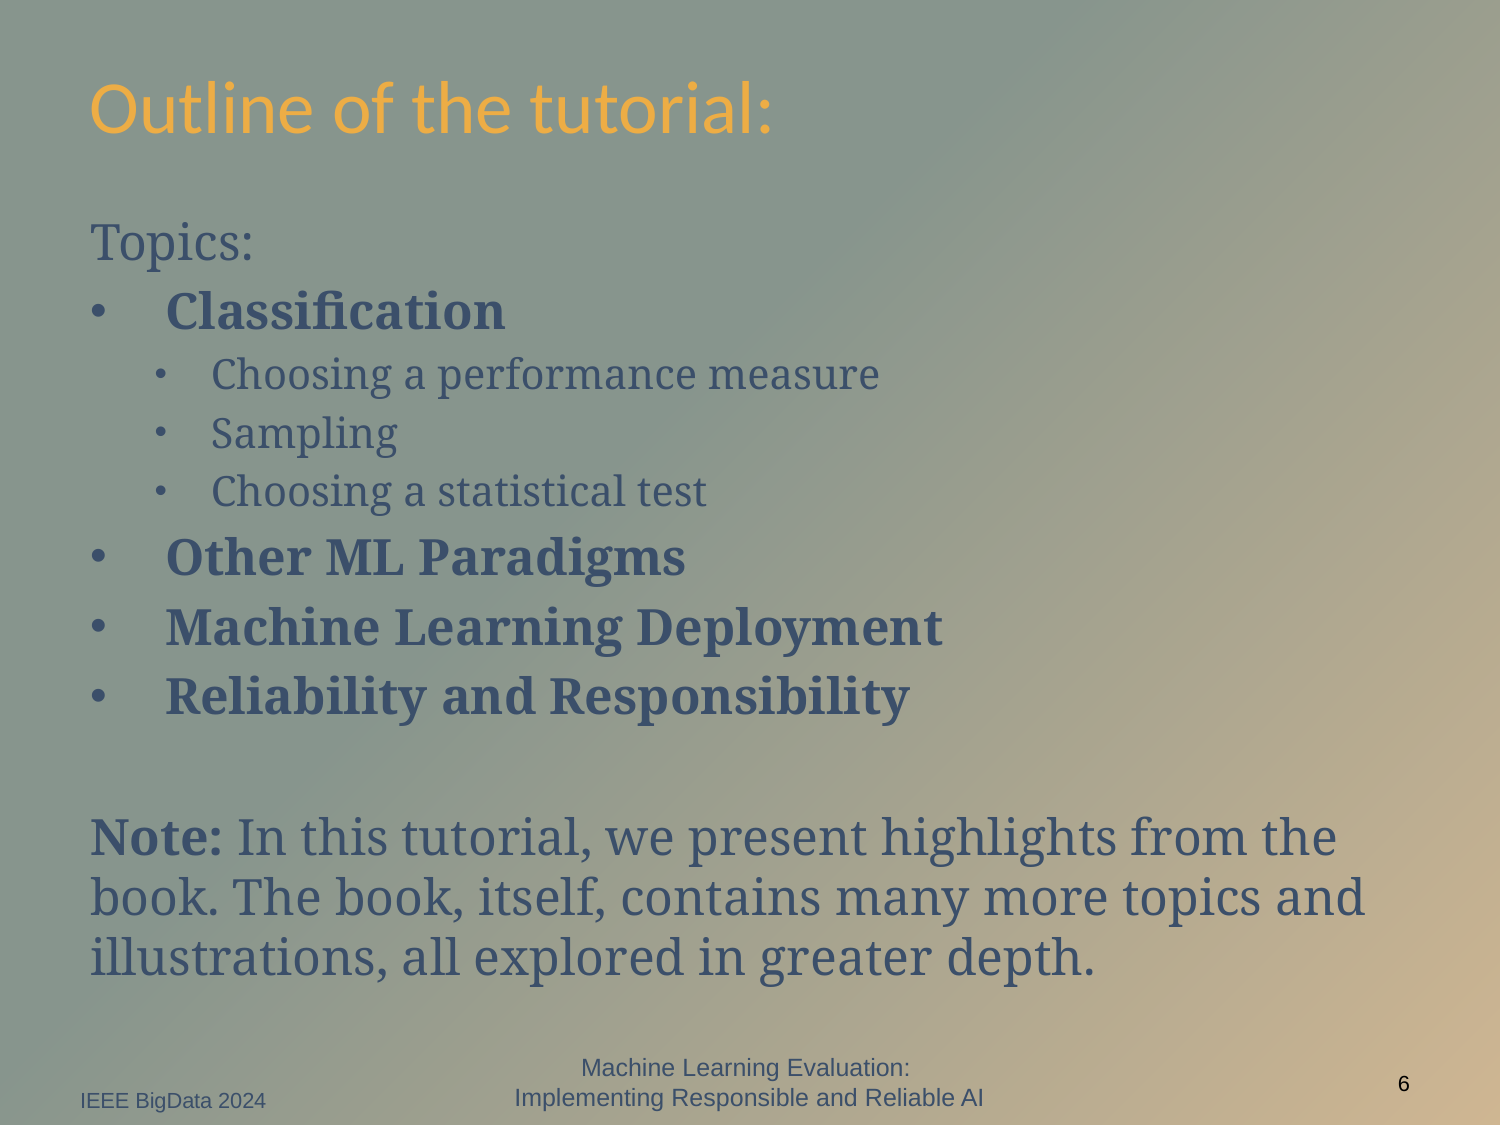

# Outline of the tutorial:
Topics:
Classification
Choosing a performance measure
Sampling
Choosing a statistical test
Other ML Paradigms
Machine Learning Deployment
Reliability and Responsibility

Note: In this tutorial, we present highlights from the book. The book, itself, contains many more topics and illustrations, all explored in greater depth.

Machine Learning Evaluation:
Implementing Responsible and Reliable AI
IEEE BigData 2024
6